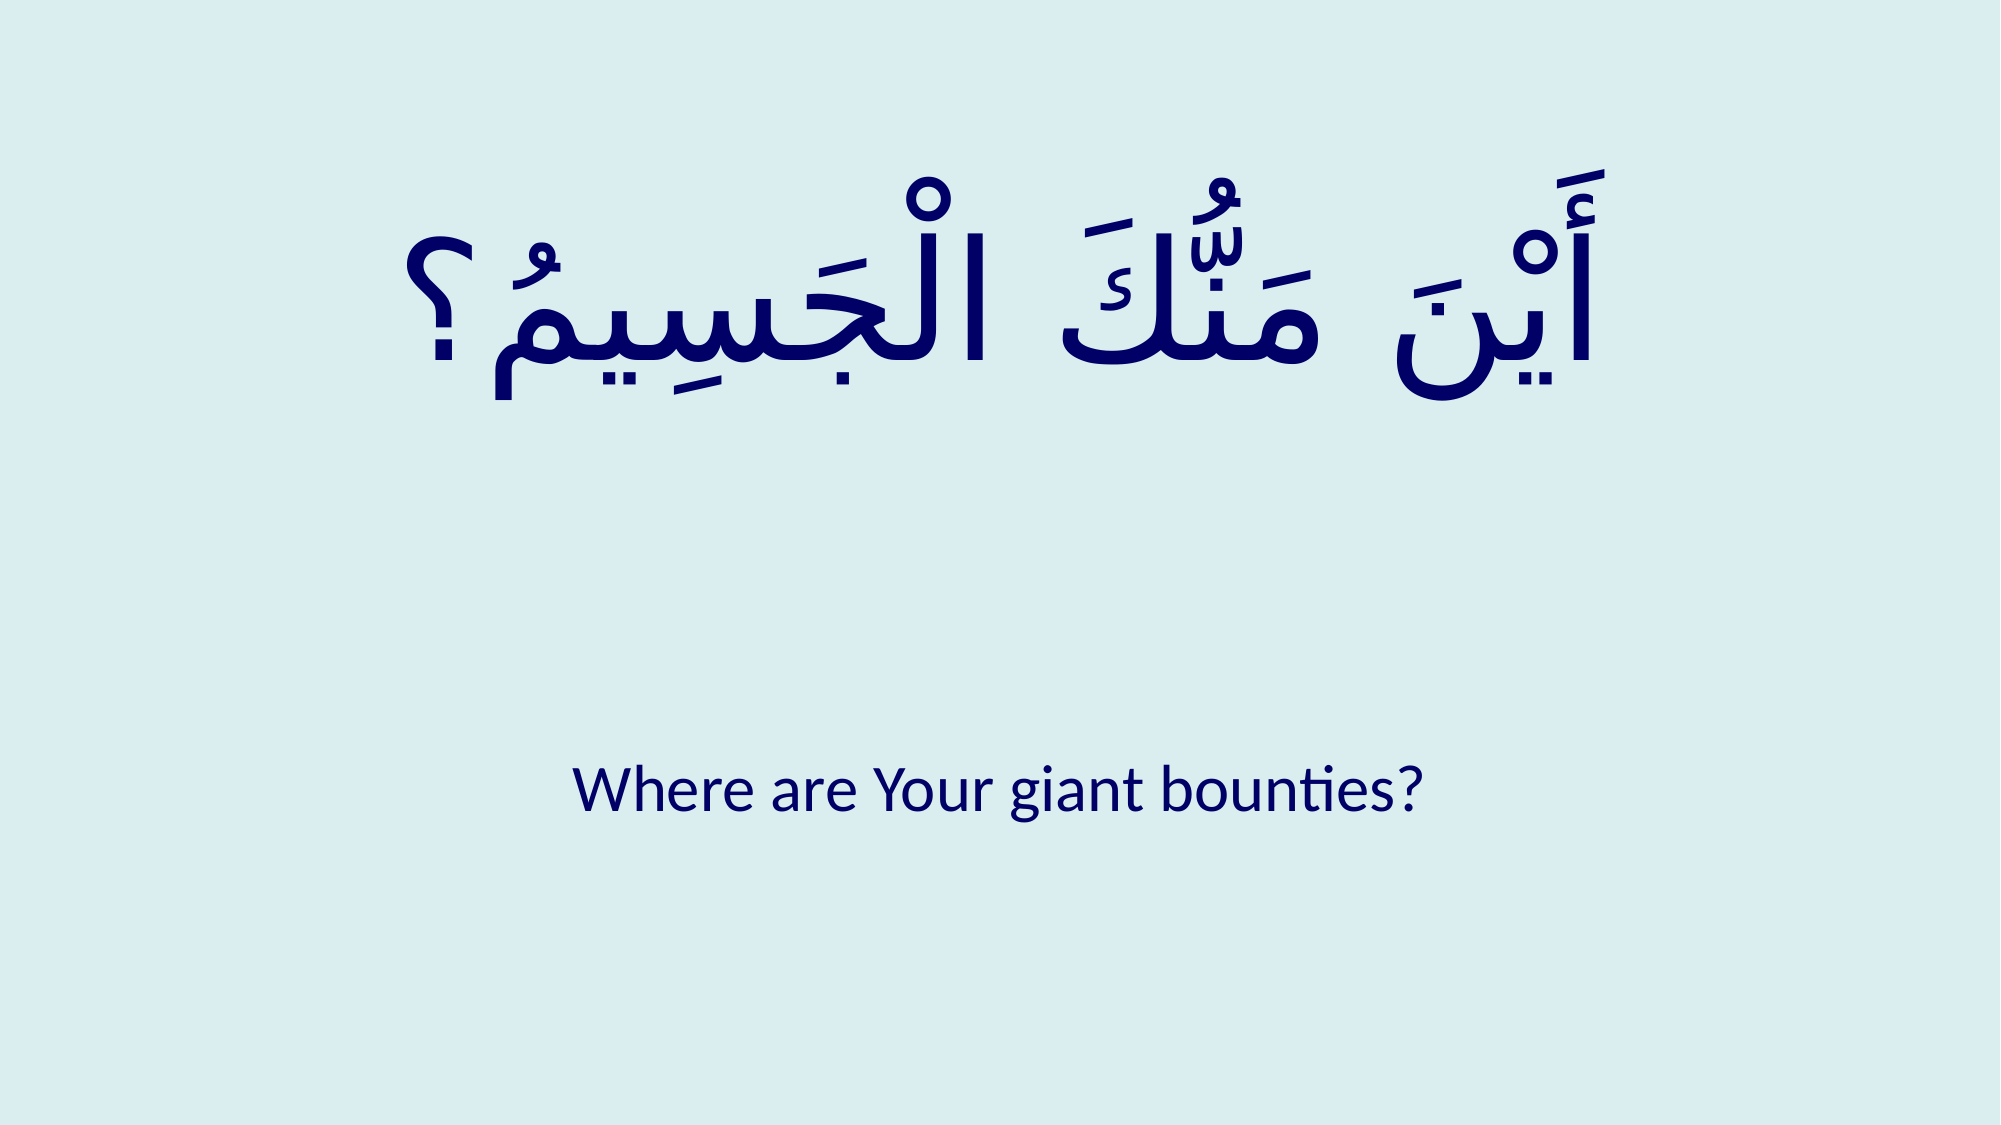

# أَيْنَ مَنُّكَ الْجَسِيمُ؟
Where are Your giant bounties?